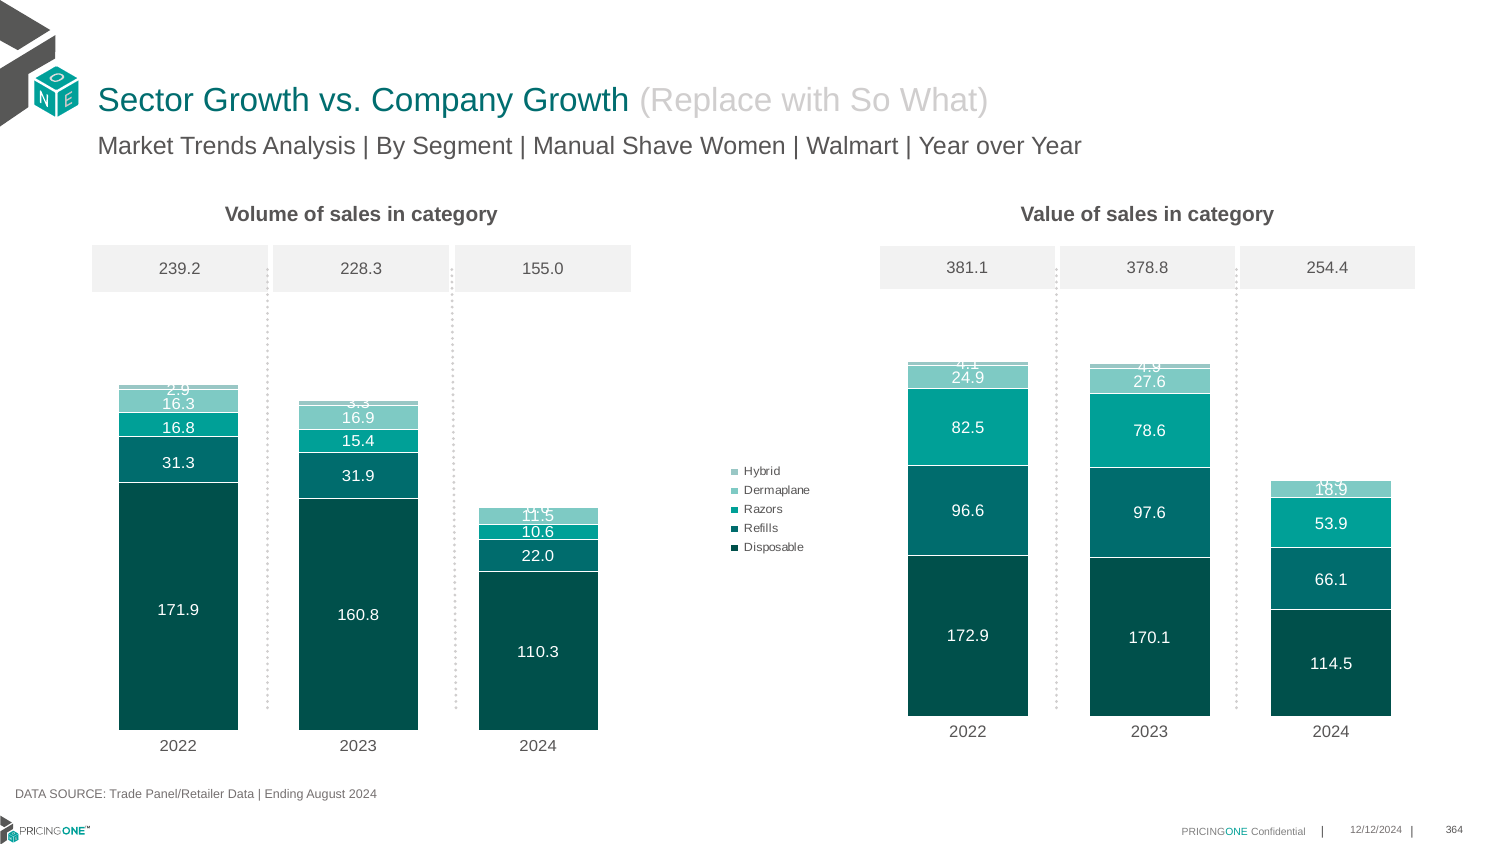

# Sector Growth vs. Company Growth (Replace with So What)
Market Trends Analysis | By Segment | Manual Shave Women | Walmart | Year over Year
| Value of sales in category |  |  |
| --- | --- | --- |
| 381.1 | 378.8 | 254.4 |
| Volume of sales in category |  |  |
| --- | --- | --- |
| 239.2 | 228.3 | 155.0 |

### Chart

| Category | Disposable | Refills | Razors | Dermaplane | Hybrid |
|---|---|---|---|---|---|
| 2022 | 172.876033 | 96.647524 | 82.526131 | 24.927402 | 4.11866 |
| 2023 | 170.143203 | 97.589283 | 78.589689 | 27.572754 | 4.891027 |
| 2024 | 114.53975 | 66.14031 | 53.941712 | 18.930908 | 0.858363 |

### Chart

| Category | Disposable | Refills | Razors | Dermaplane | Hybrid |
|---|---|---|---|---|---|
| 2022 | 171.928981 | 31.318216 | 16.810909 | 16.316878 | 2.850053 |
| 2023 | 160.835699 | 31.898892 | 15.392908 | 16.883001 | 3.323918 |
| 2024 | 110.320704 | 22.012325 | 10.603732 | 11.454244 | 0.571188 |
DATA SOURCE: Trade Panel/Retailer Data | Ending August 2024

12/12/2024
364